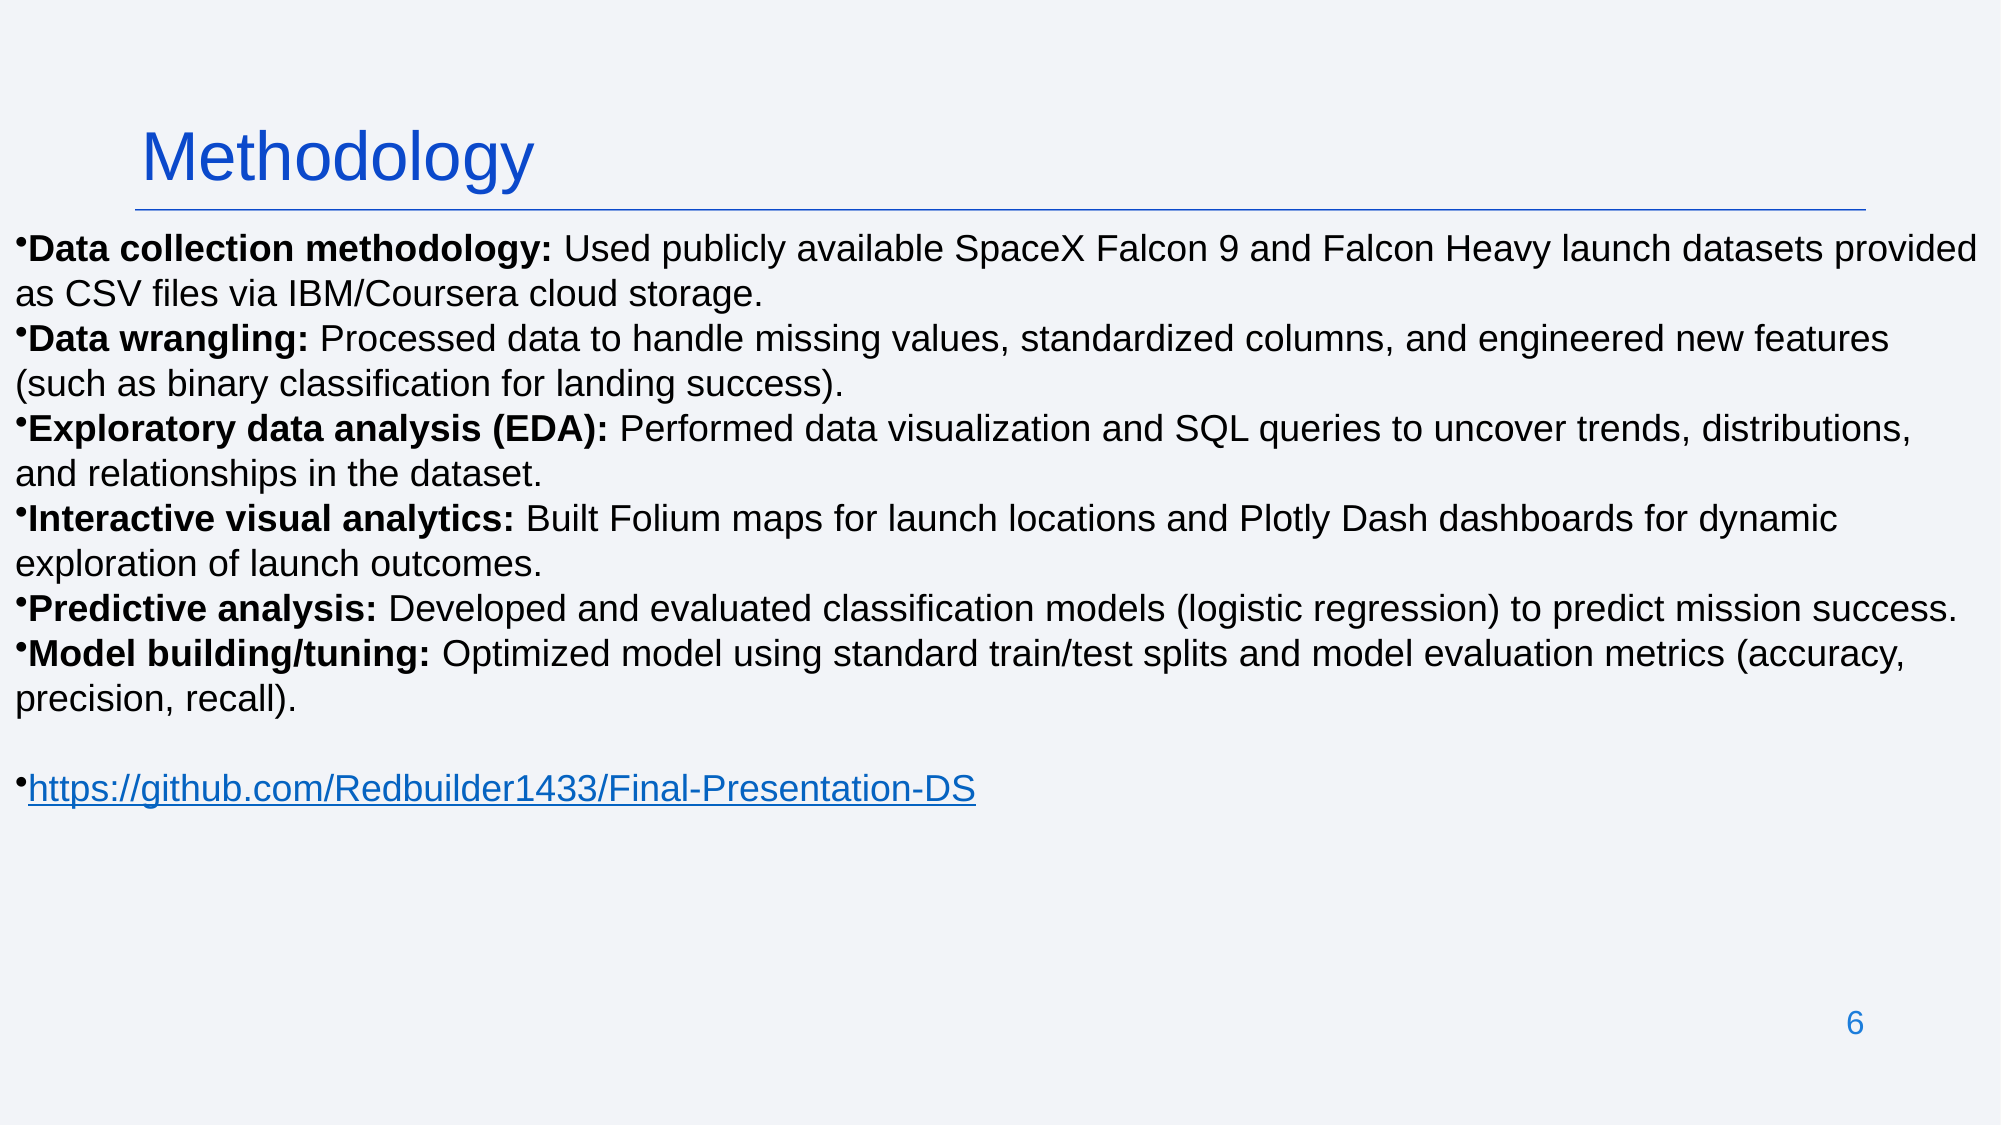

Methodology
Data collection methodology: Used publicly available SpaceX Falcon 9 and Falcon Heavy launch datasets provided as CSV files via IBM/Coursera cloud storage.
Data wrangling: Processed data to handle missing values, standardized columns, and engineered new features (such as binary classification for landing success).
Exploratory data analysis (EDA): Performed data visualization and SQL queries to uncover trends, distributions, and relationships in the dataset.
Interactive visual analytics: Built Folium maps for launch locations and Plotly Dash dashboards for dynamic exploration of launch outcomes.
Predictive analysis: Developed and evaluated classification models (logistic regression) to predict mission success.
Model building/tuning: Optimized model using standard train/test splits and model evaluation metrics (accuracy, precision, recall).

https://github.com/Redbuilder1433/Final-Presentation-DS

6